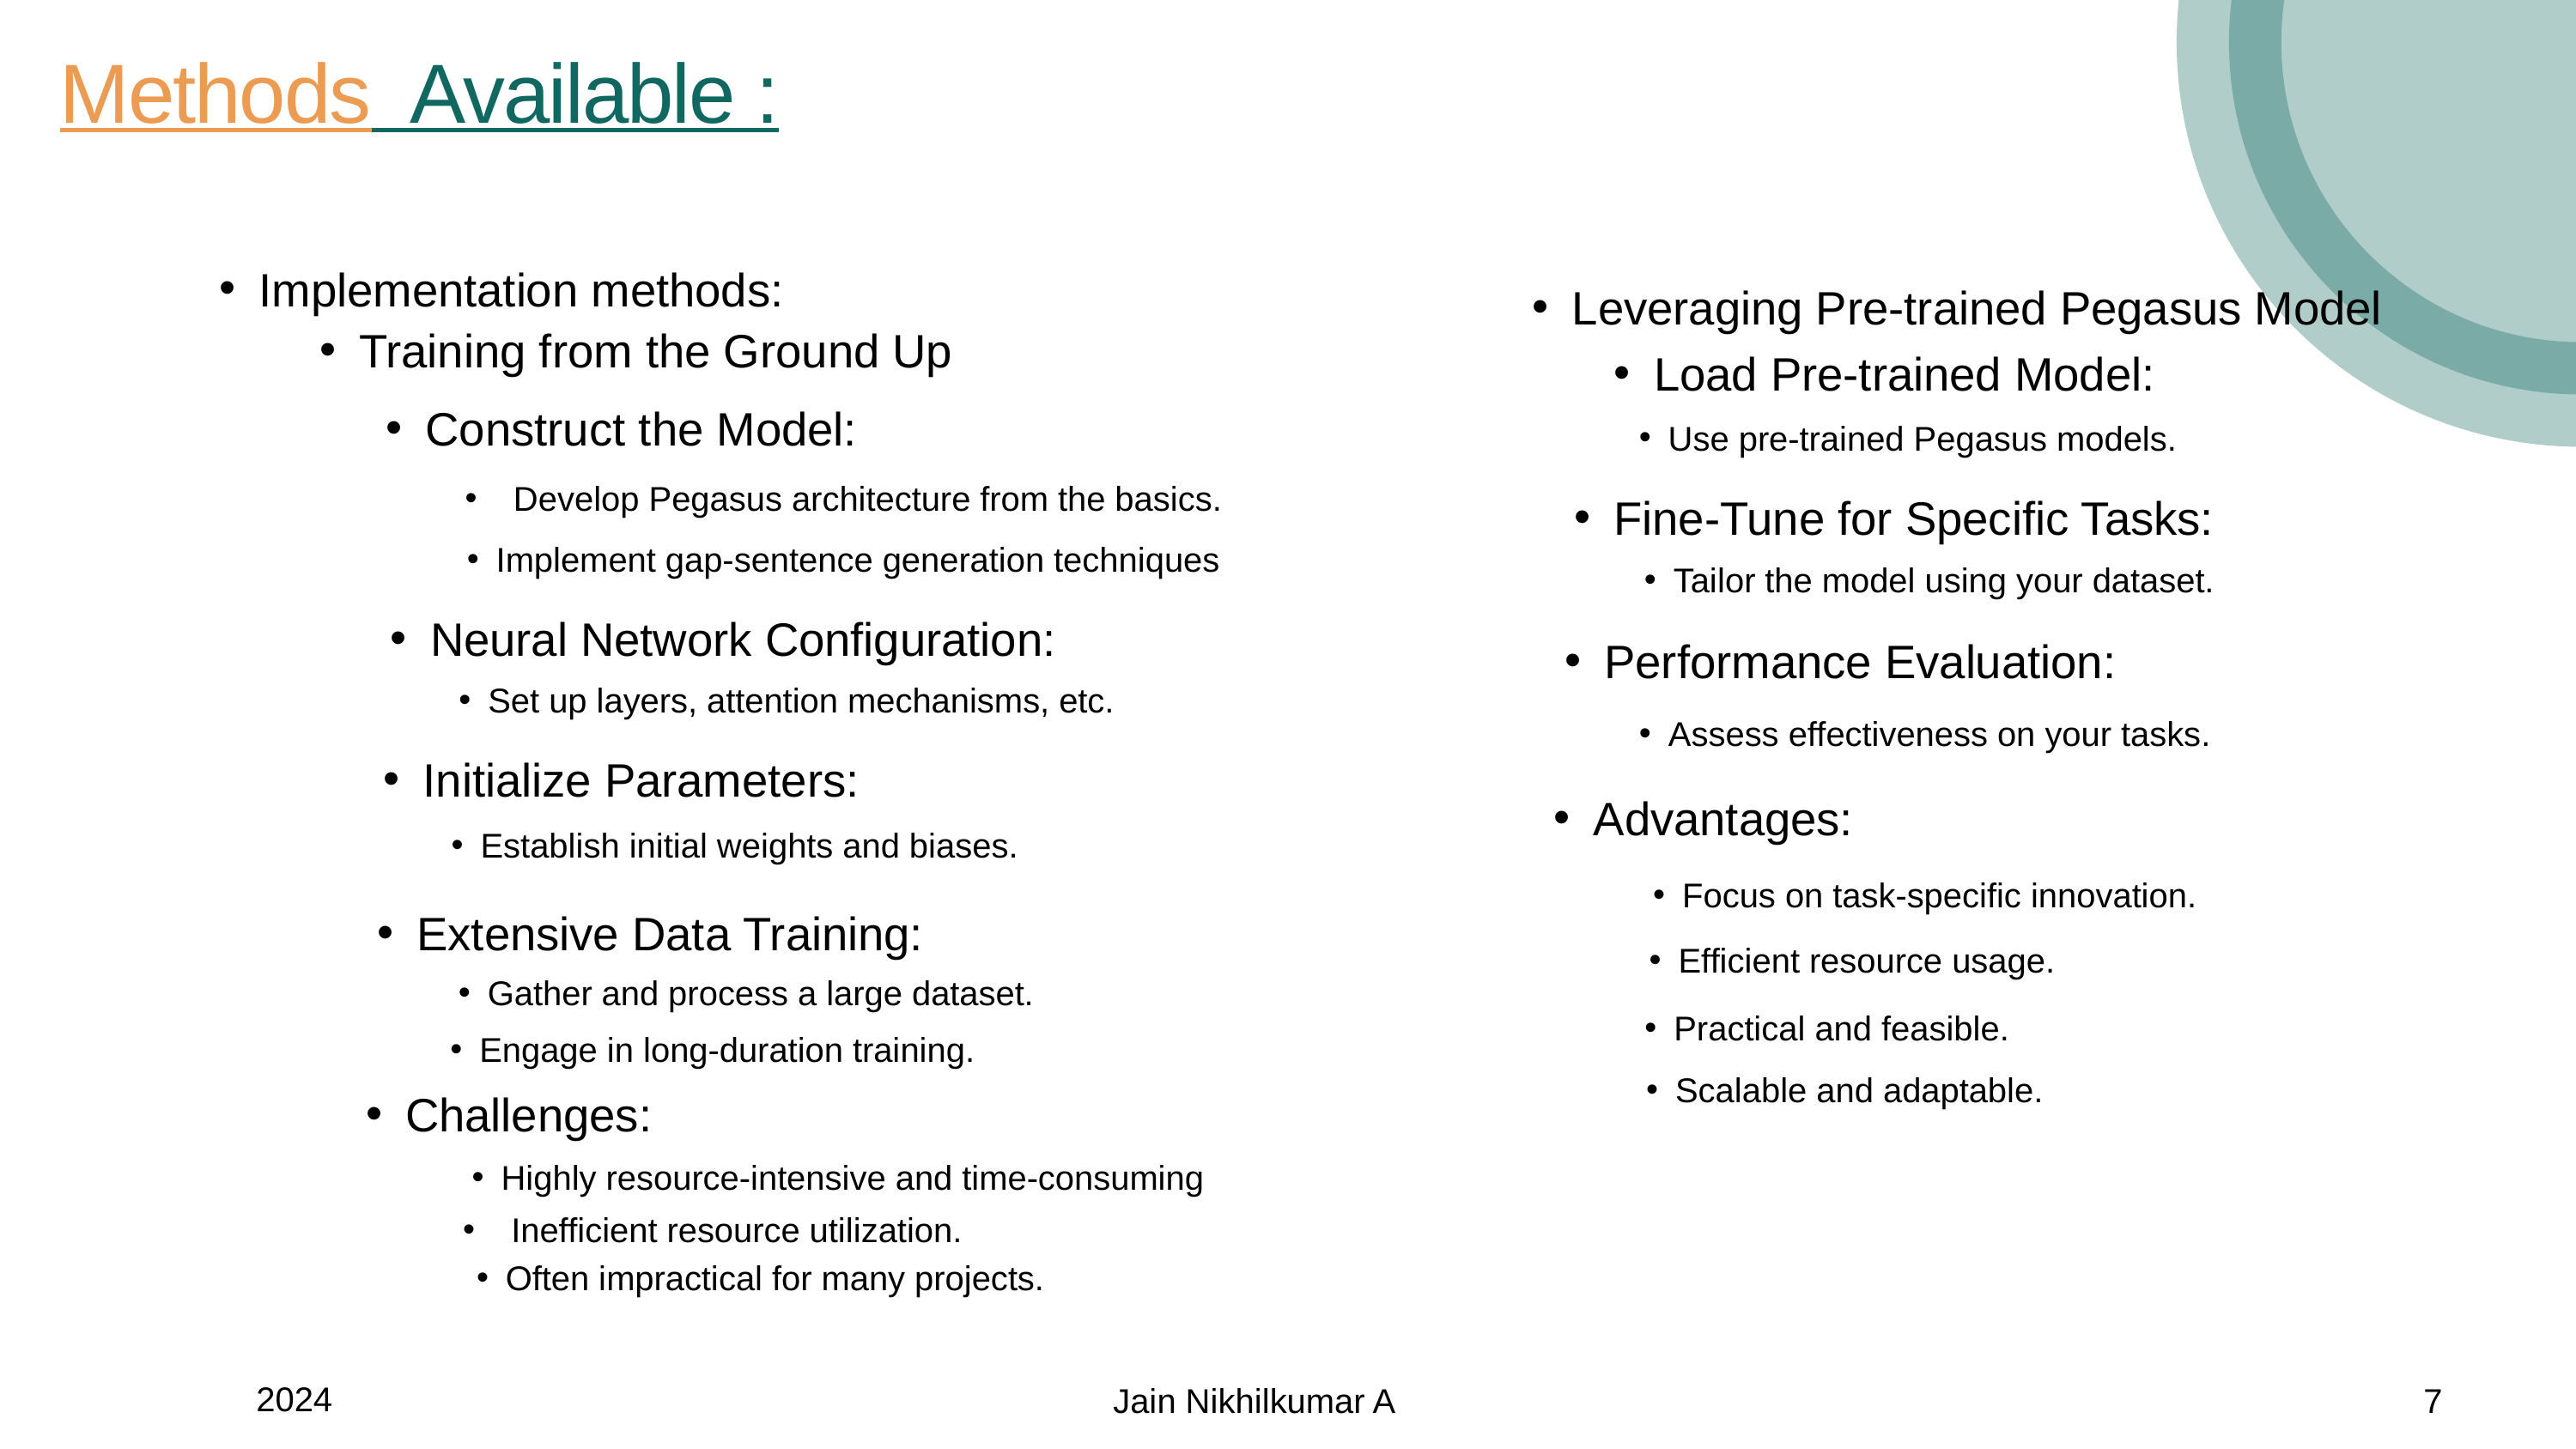

Methods  Available :
Implementation methods:
Leveraging Pre-trained Pegasus Model
Training from the Ground Up
Load Pre-trained Model:
Construct the Model:
Use pre-trained Pegasus models.
Develop Pegasus architecture from the basics.
Fine-Tune for Specific Tasks:
Implement gap-sentence generation techniques
Tailor the model using your dataset.
Neural Network Configuration:
Performance Evaluation:
Set up layers, attention mechanisms, etc.
Assess effectiveness on your tasks.
Initialize Parameters:
Advantages:
Establish initial weights and biases.
Focus on task-specific innovation.
Extensive Data Training:
Efficient resource usage.
Gather and process a large dataset.
Practical and feasible.
Engage in long-duration training.
Scalable and adaptable.
Challenges:
Highly resource-intensive and time-consuming
Inefficient resource utilization.
Often impractical for many projects.

2024
Jain Nikhilkumar A
7